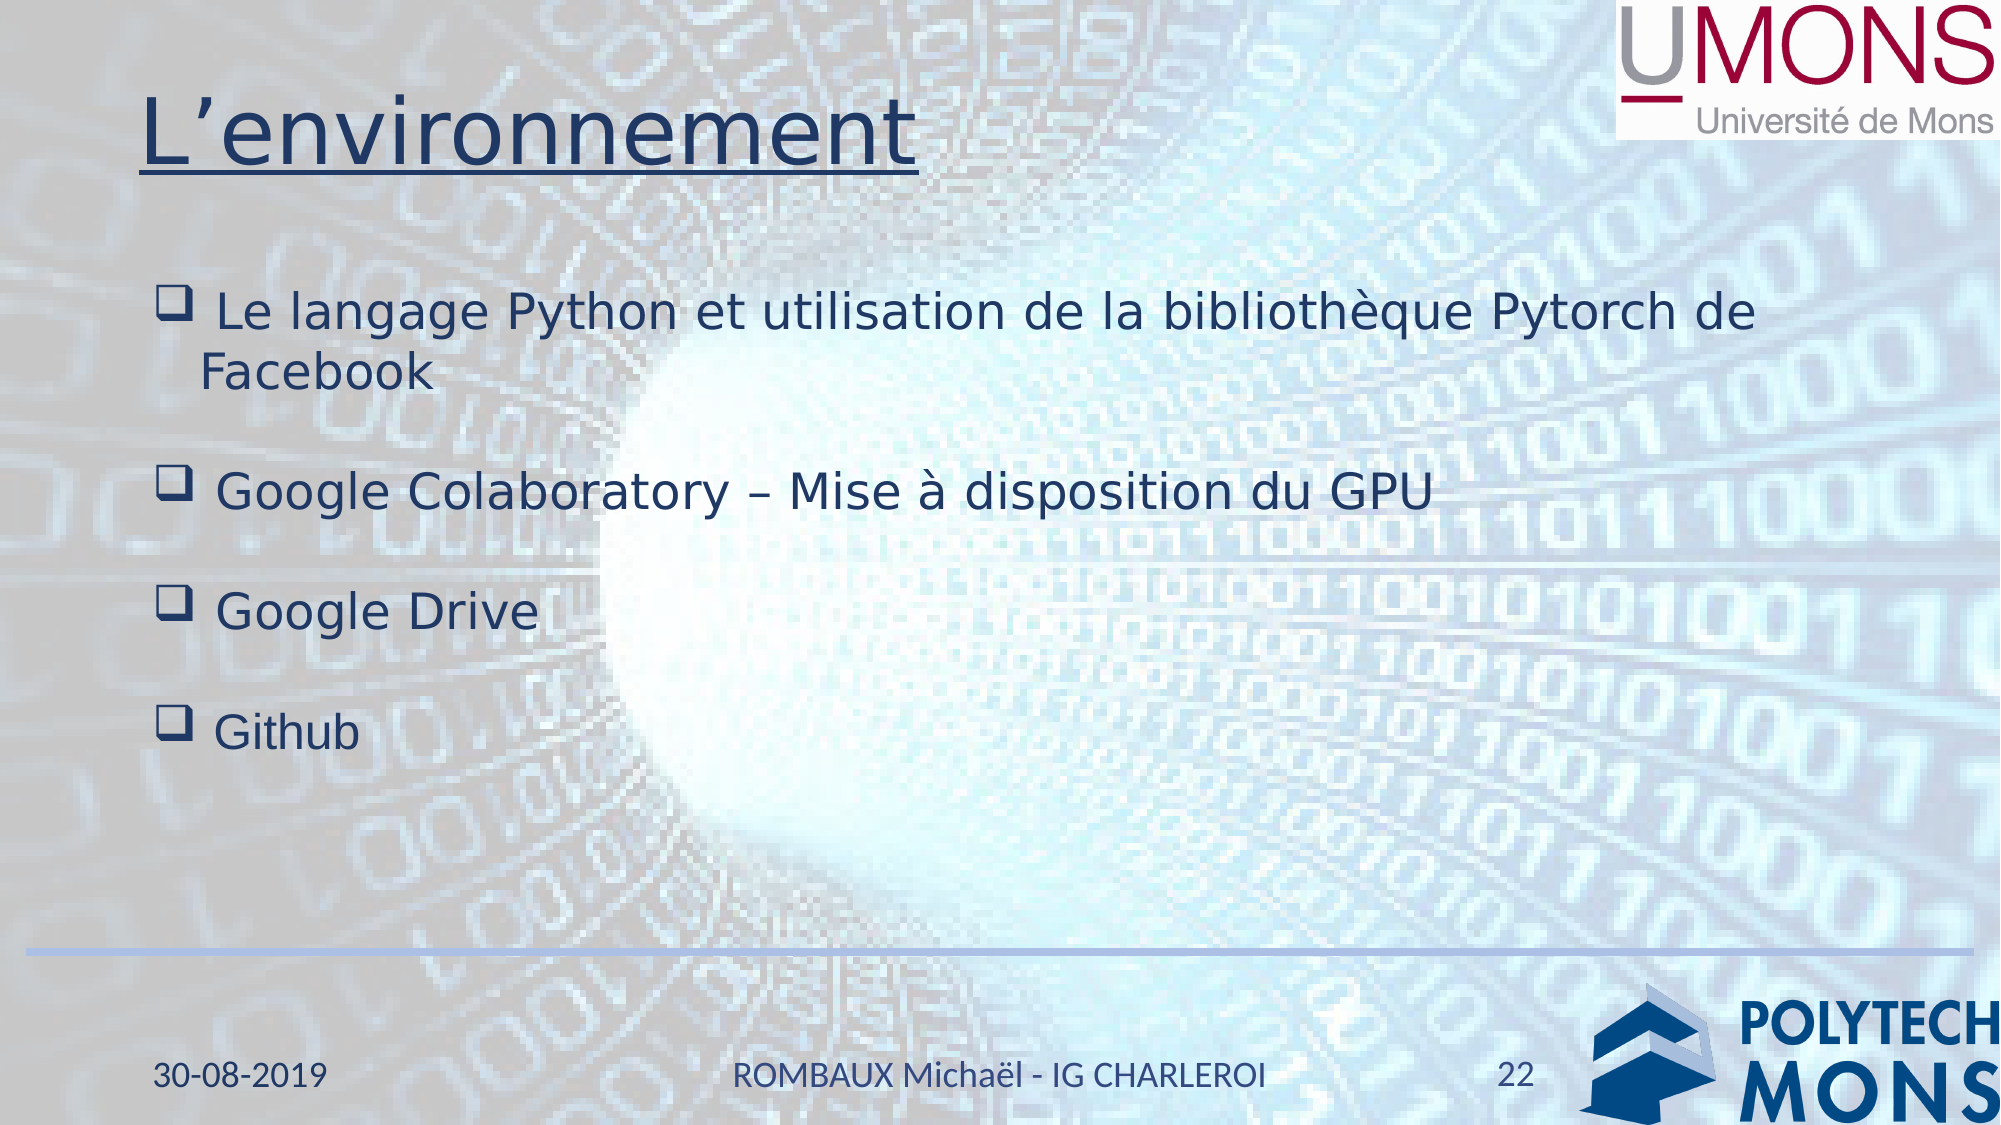

# L’environnement
 Le langage Python et utilisation de la bibliothèque Pytorch de Facebook

 Google Colaboratory – Mise à disposition du GPU

 Google Drive

 Github

22
30-08-2019
ROMBAUX Michaël - IG CHARLEROI